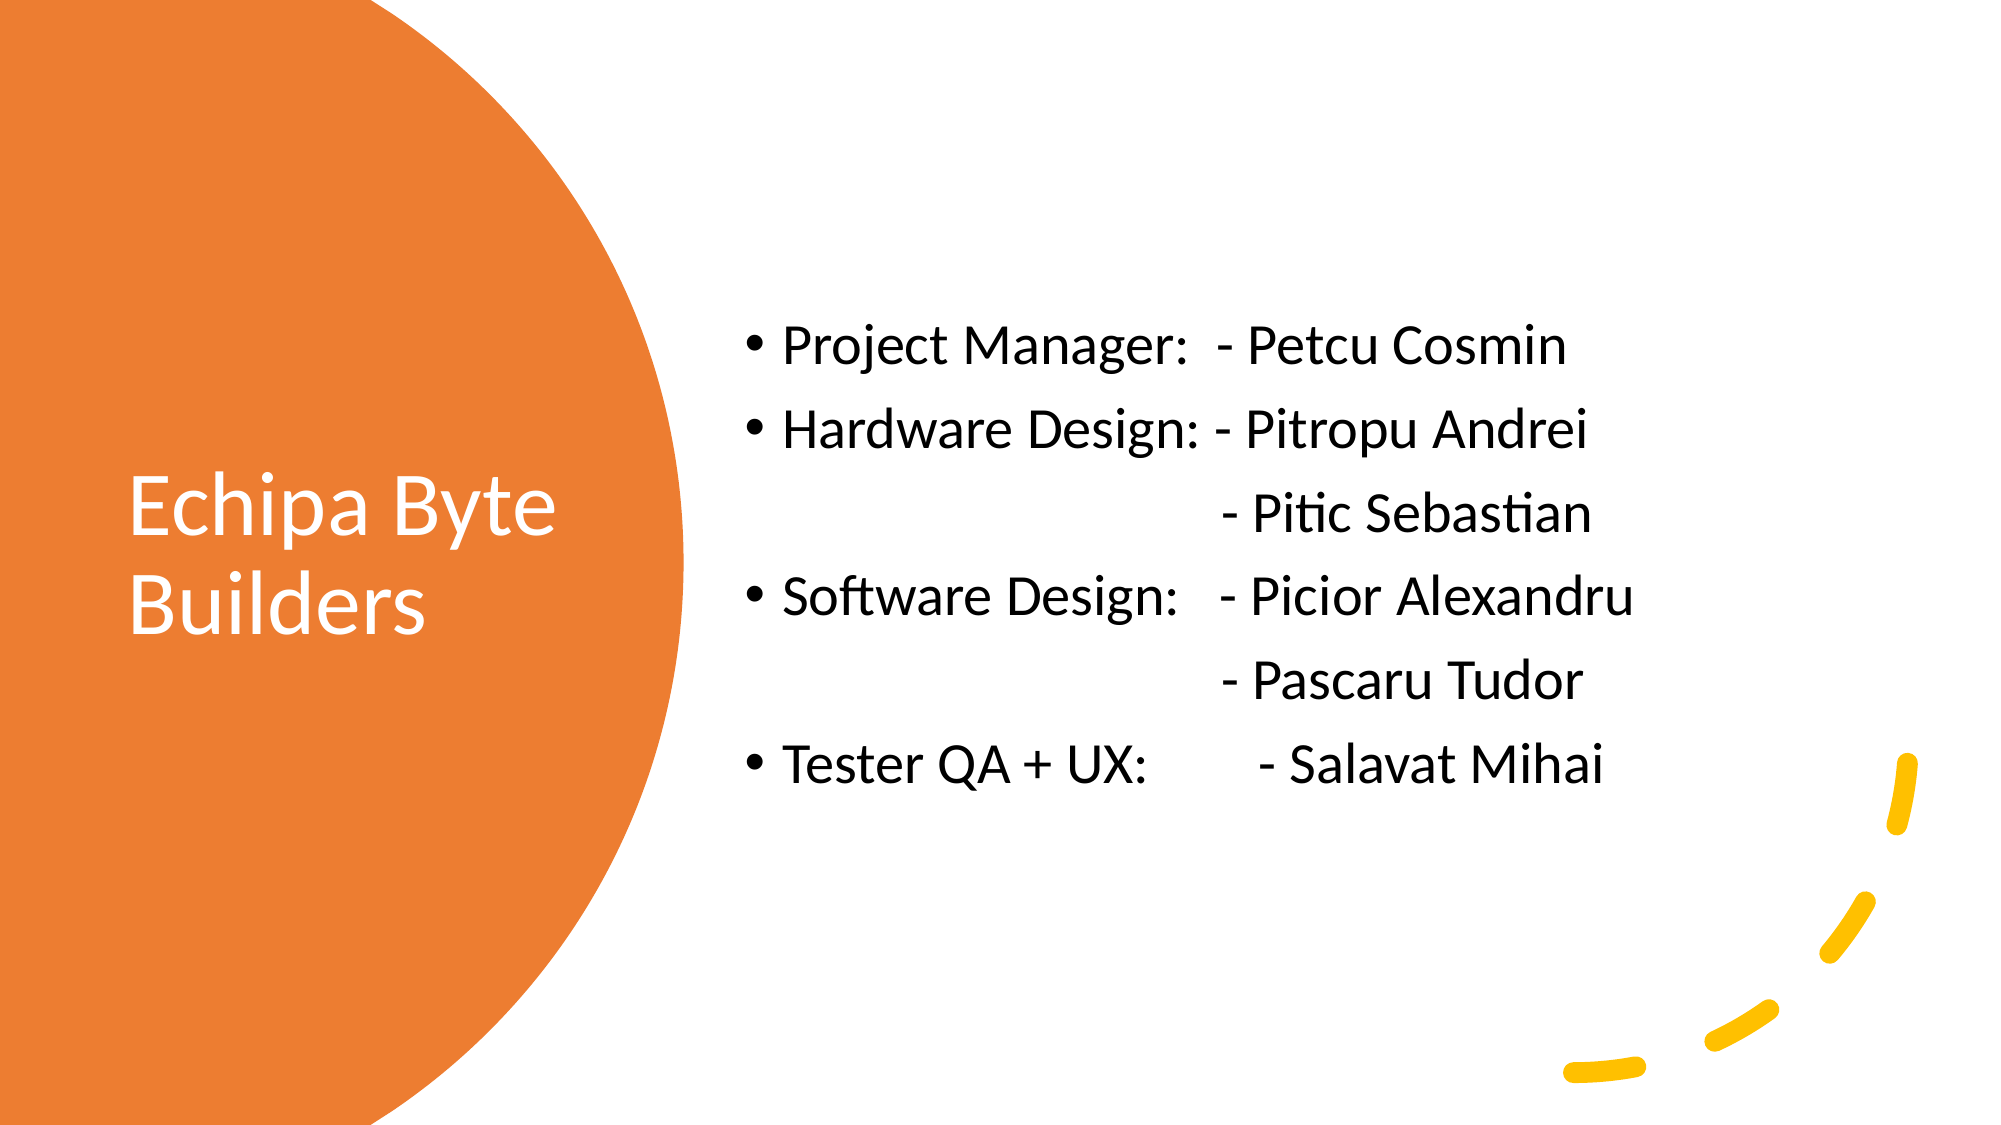

Project Manager:  - Petcu Cosmin
Hardware Design: - Pitropu Andrei
			  - Pitic Sebastian
Software Design:   - Picior Alexandru
			  - Pascaru Tudor
Tester QA + UX:	  - Salavat Mihai
# Echipa Byte Builders